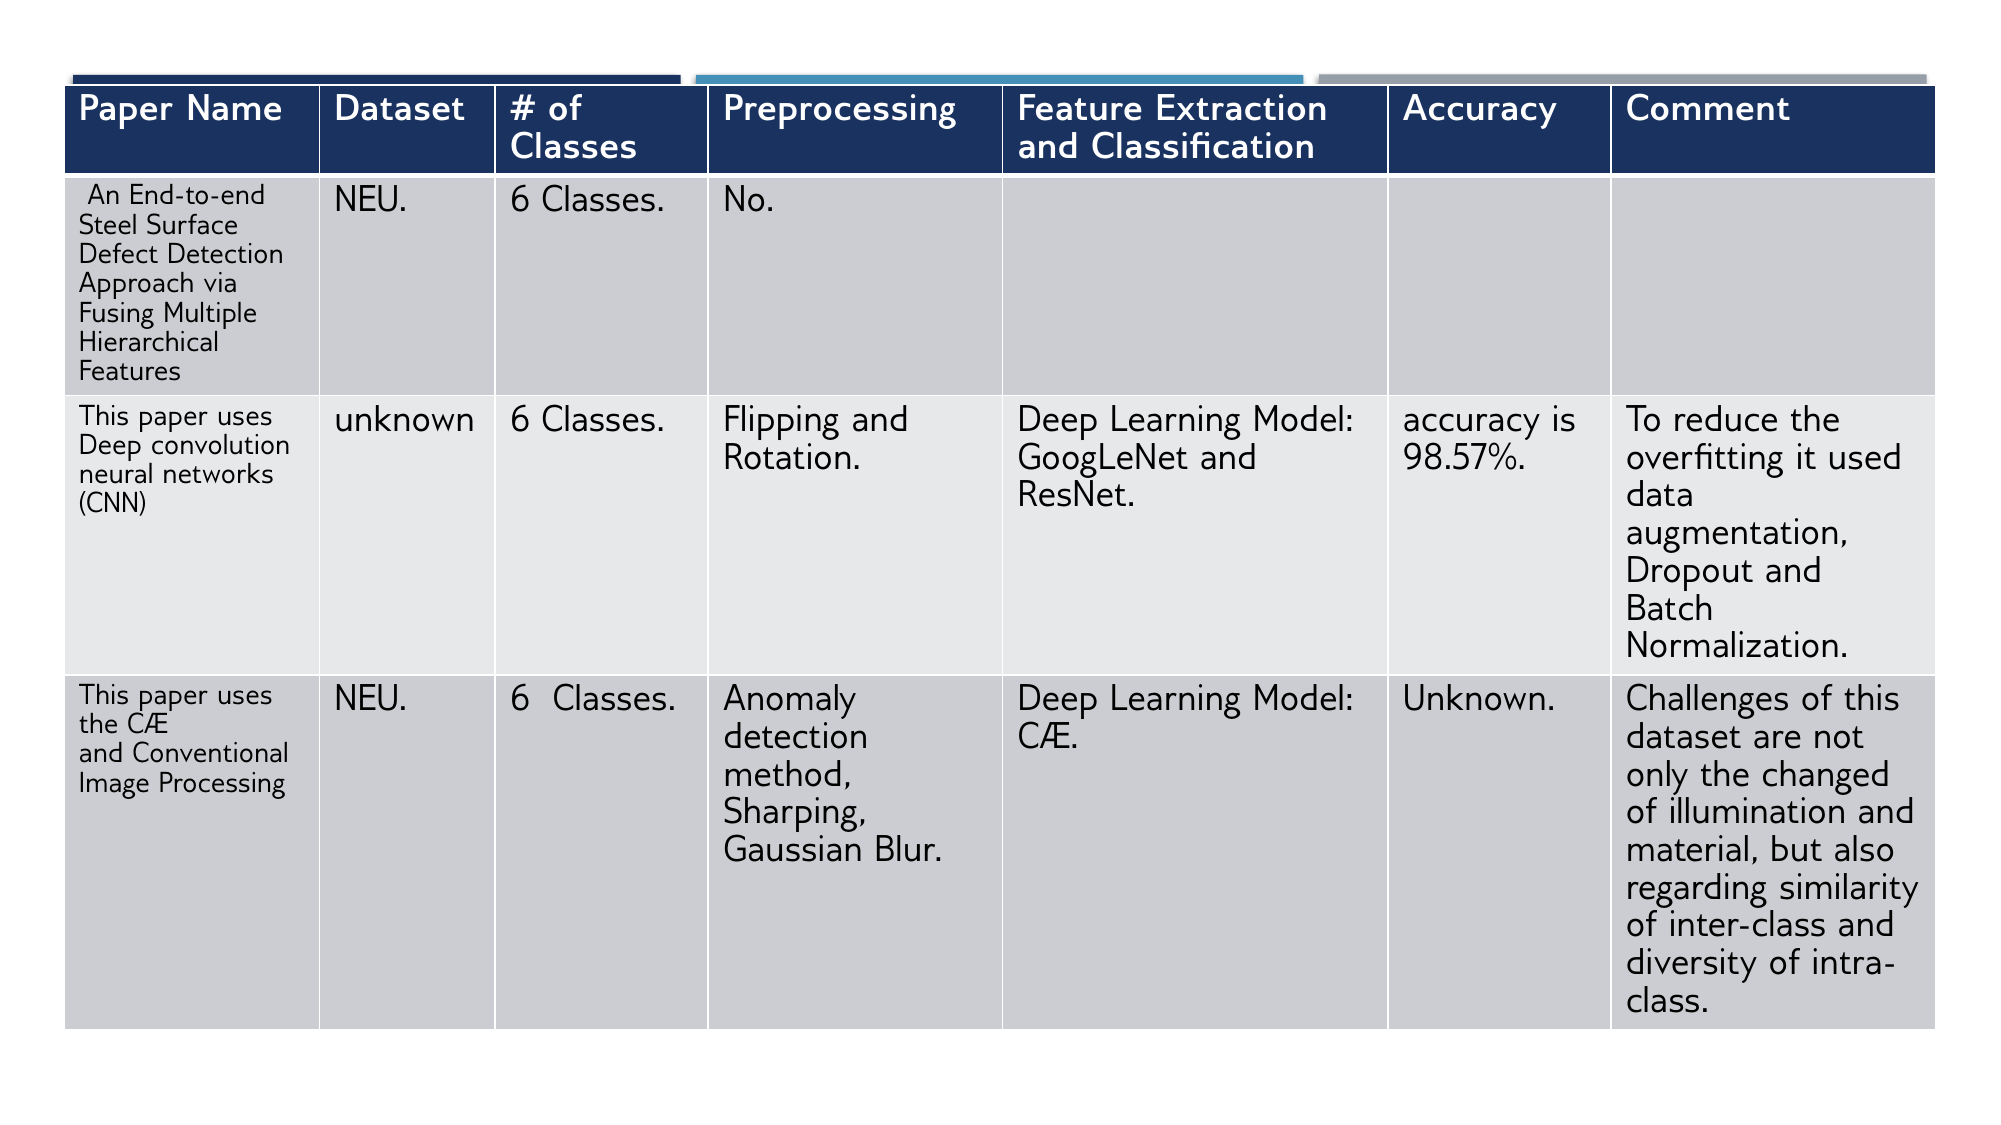

| Paper Name | Dataset | # of Classes | Preprocessing | Feature Extraction and Classification | Accuracy | Comment |
| --- | --- | --- | --- | --- | --- | --- |
| An End-to-end Steel Surface Defect Detection Approach via Fusing Multiple Hierarchical Features | NEU. | 6 Classes. | No. |  |  |  |
| This paper uses Deep convolution neural networks (CNN) | unknown | 6 Classes. | Flipping and Rotation. | Deep Learning Model: GoogLeNet and ResNet. | accuracy is 98.57%. | To reduce the overfitting it used data augmentation, Dropout and Batch Normalization. |
| This paper uses the CAE and Conventional Image Processing | NEU. | 6 Classes. | Anomaly detection method, Sharping, Gaussian Blur. | Deep Learning Model: CAE. | Unknown. | Challenges of this dataset are not only the changed of illumination and material, but also regarding similarity of inter-class and diversity of intra-class. |